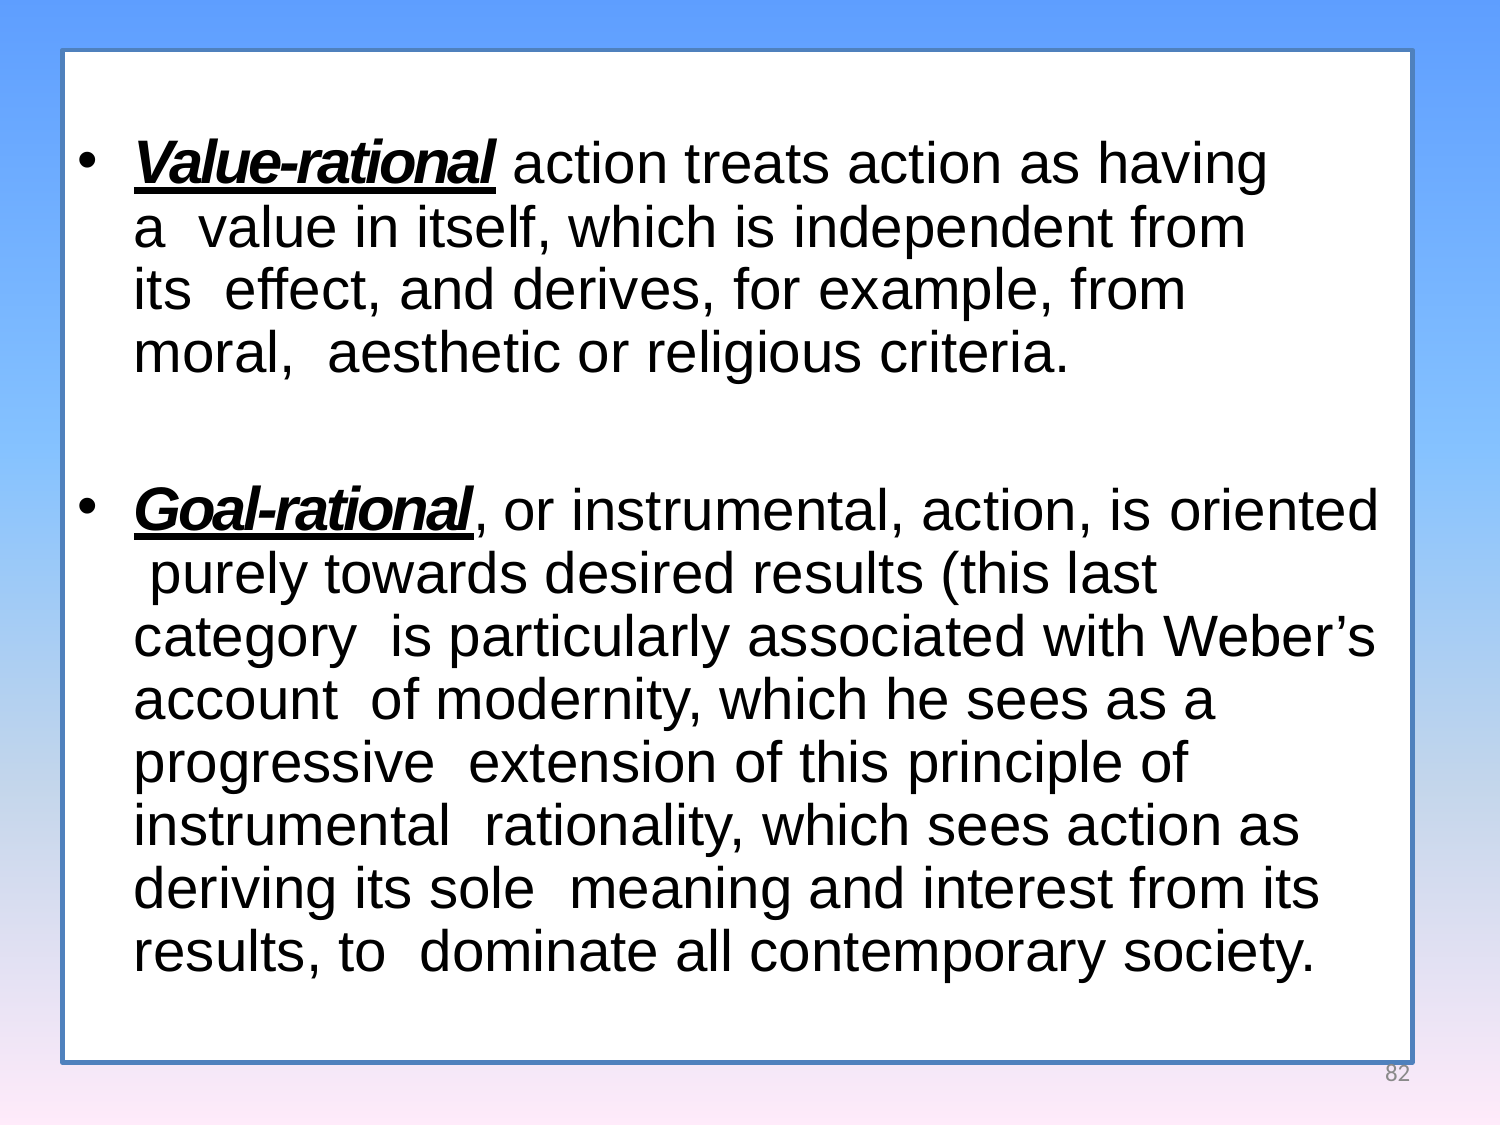

Value-rational action treats action as having a  value in itself, which is independent from its  effect, and derives, for example, from moral,  aesthetic or religious criteria.

Goal-rational, or instrumental, action, is oriented  purely towards desired results (this last category  is particularly associated with Weber’s account  of modernity, which he sees as a progressive  extension of this principle of instrumental  rationality, which sees action as deriving its sole  meaning and interest from its results, to  dominate all contemporary society.
82